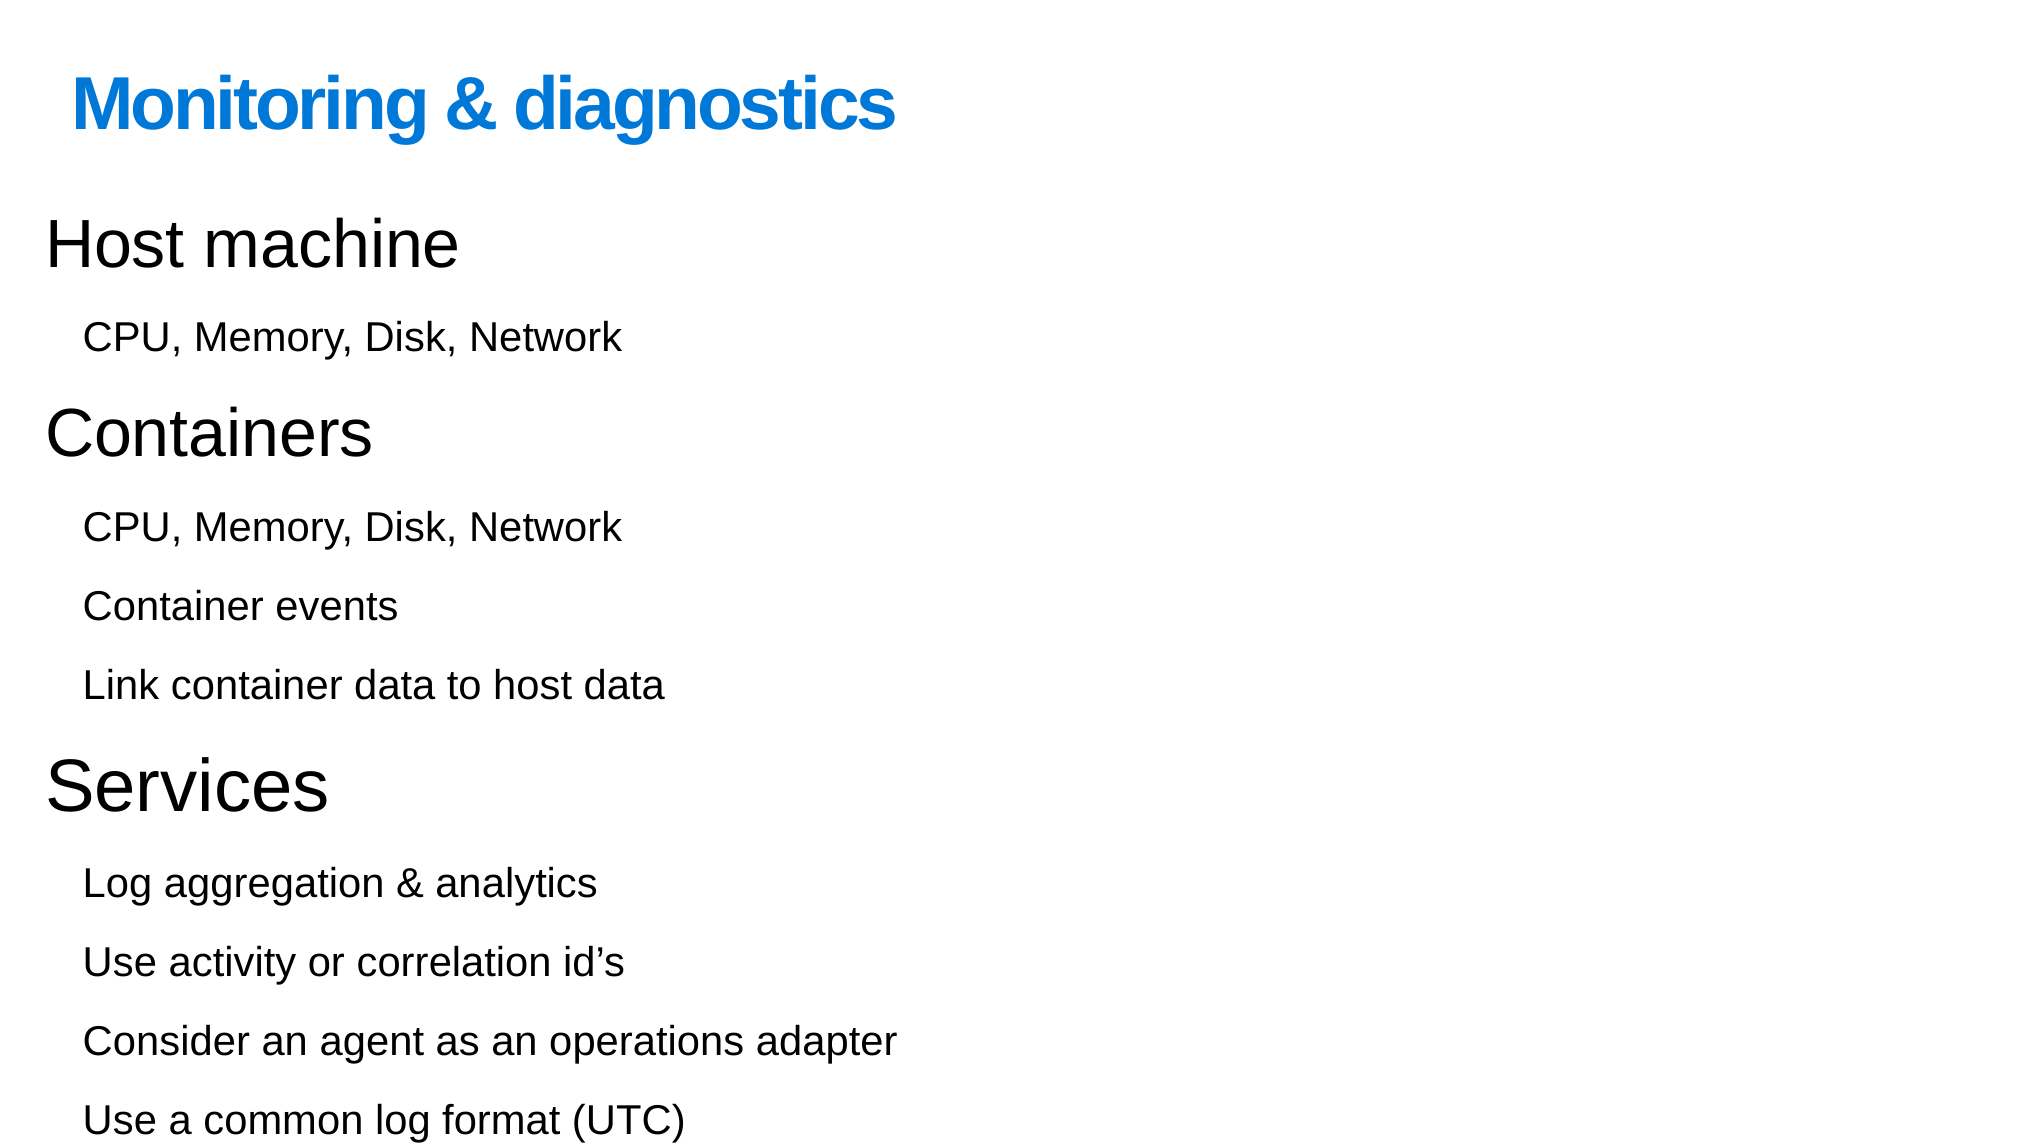

# Monitoring & diagnostics
Host machine
CPU, Memory, Disk, Network
Containers
CPU, Memory, Disk, Network
Container events
Link container data to host data
Services
Log aggregation & analytics
Use activity or correlation id’s
Consider an agent as an operations adapter
Use a common log format (UTC)